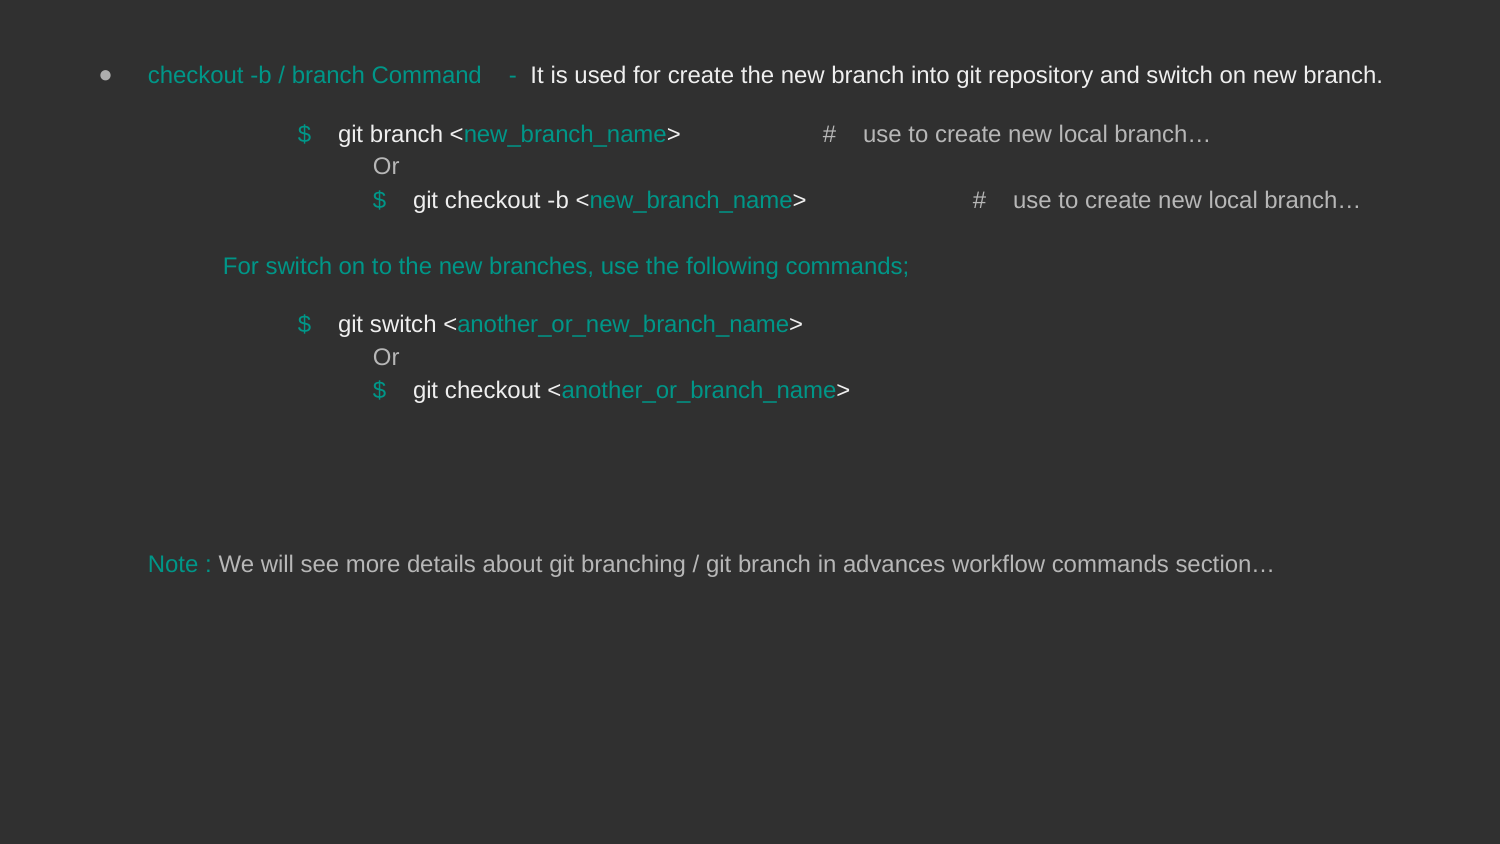

checkout -b / branch Command    -  It is used for create the new branch into git repository and switch on new branch.
$    git branch <new_branch_name>	#    use to create new local branch…
	Or
	$    git checkout -b <new_branch_name>		#    use to create new local branch…
For switch on to the new branches, use the following commands;
$    git switch <another_or_new_branch_name>
	Or
	$    git checkout <another_or_branch_name>

Note : We will see more details about git branching / git branch in advances workflow commands section…